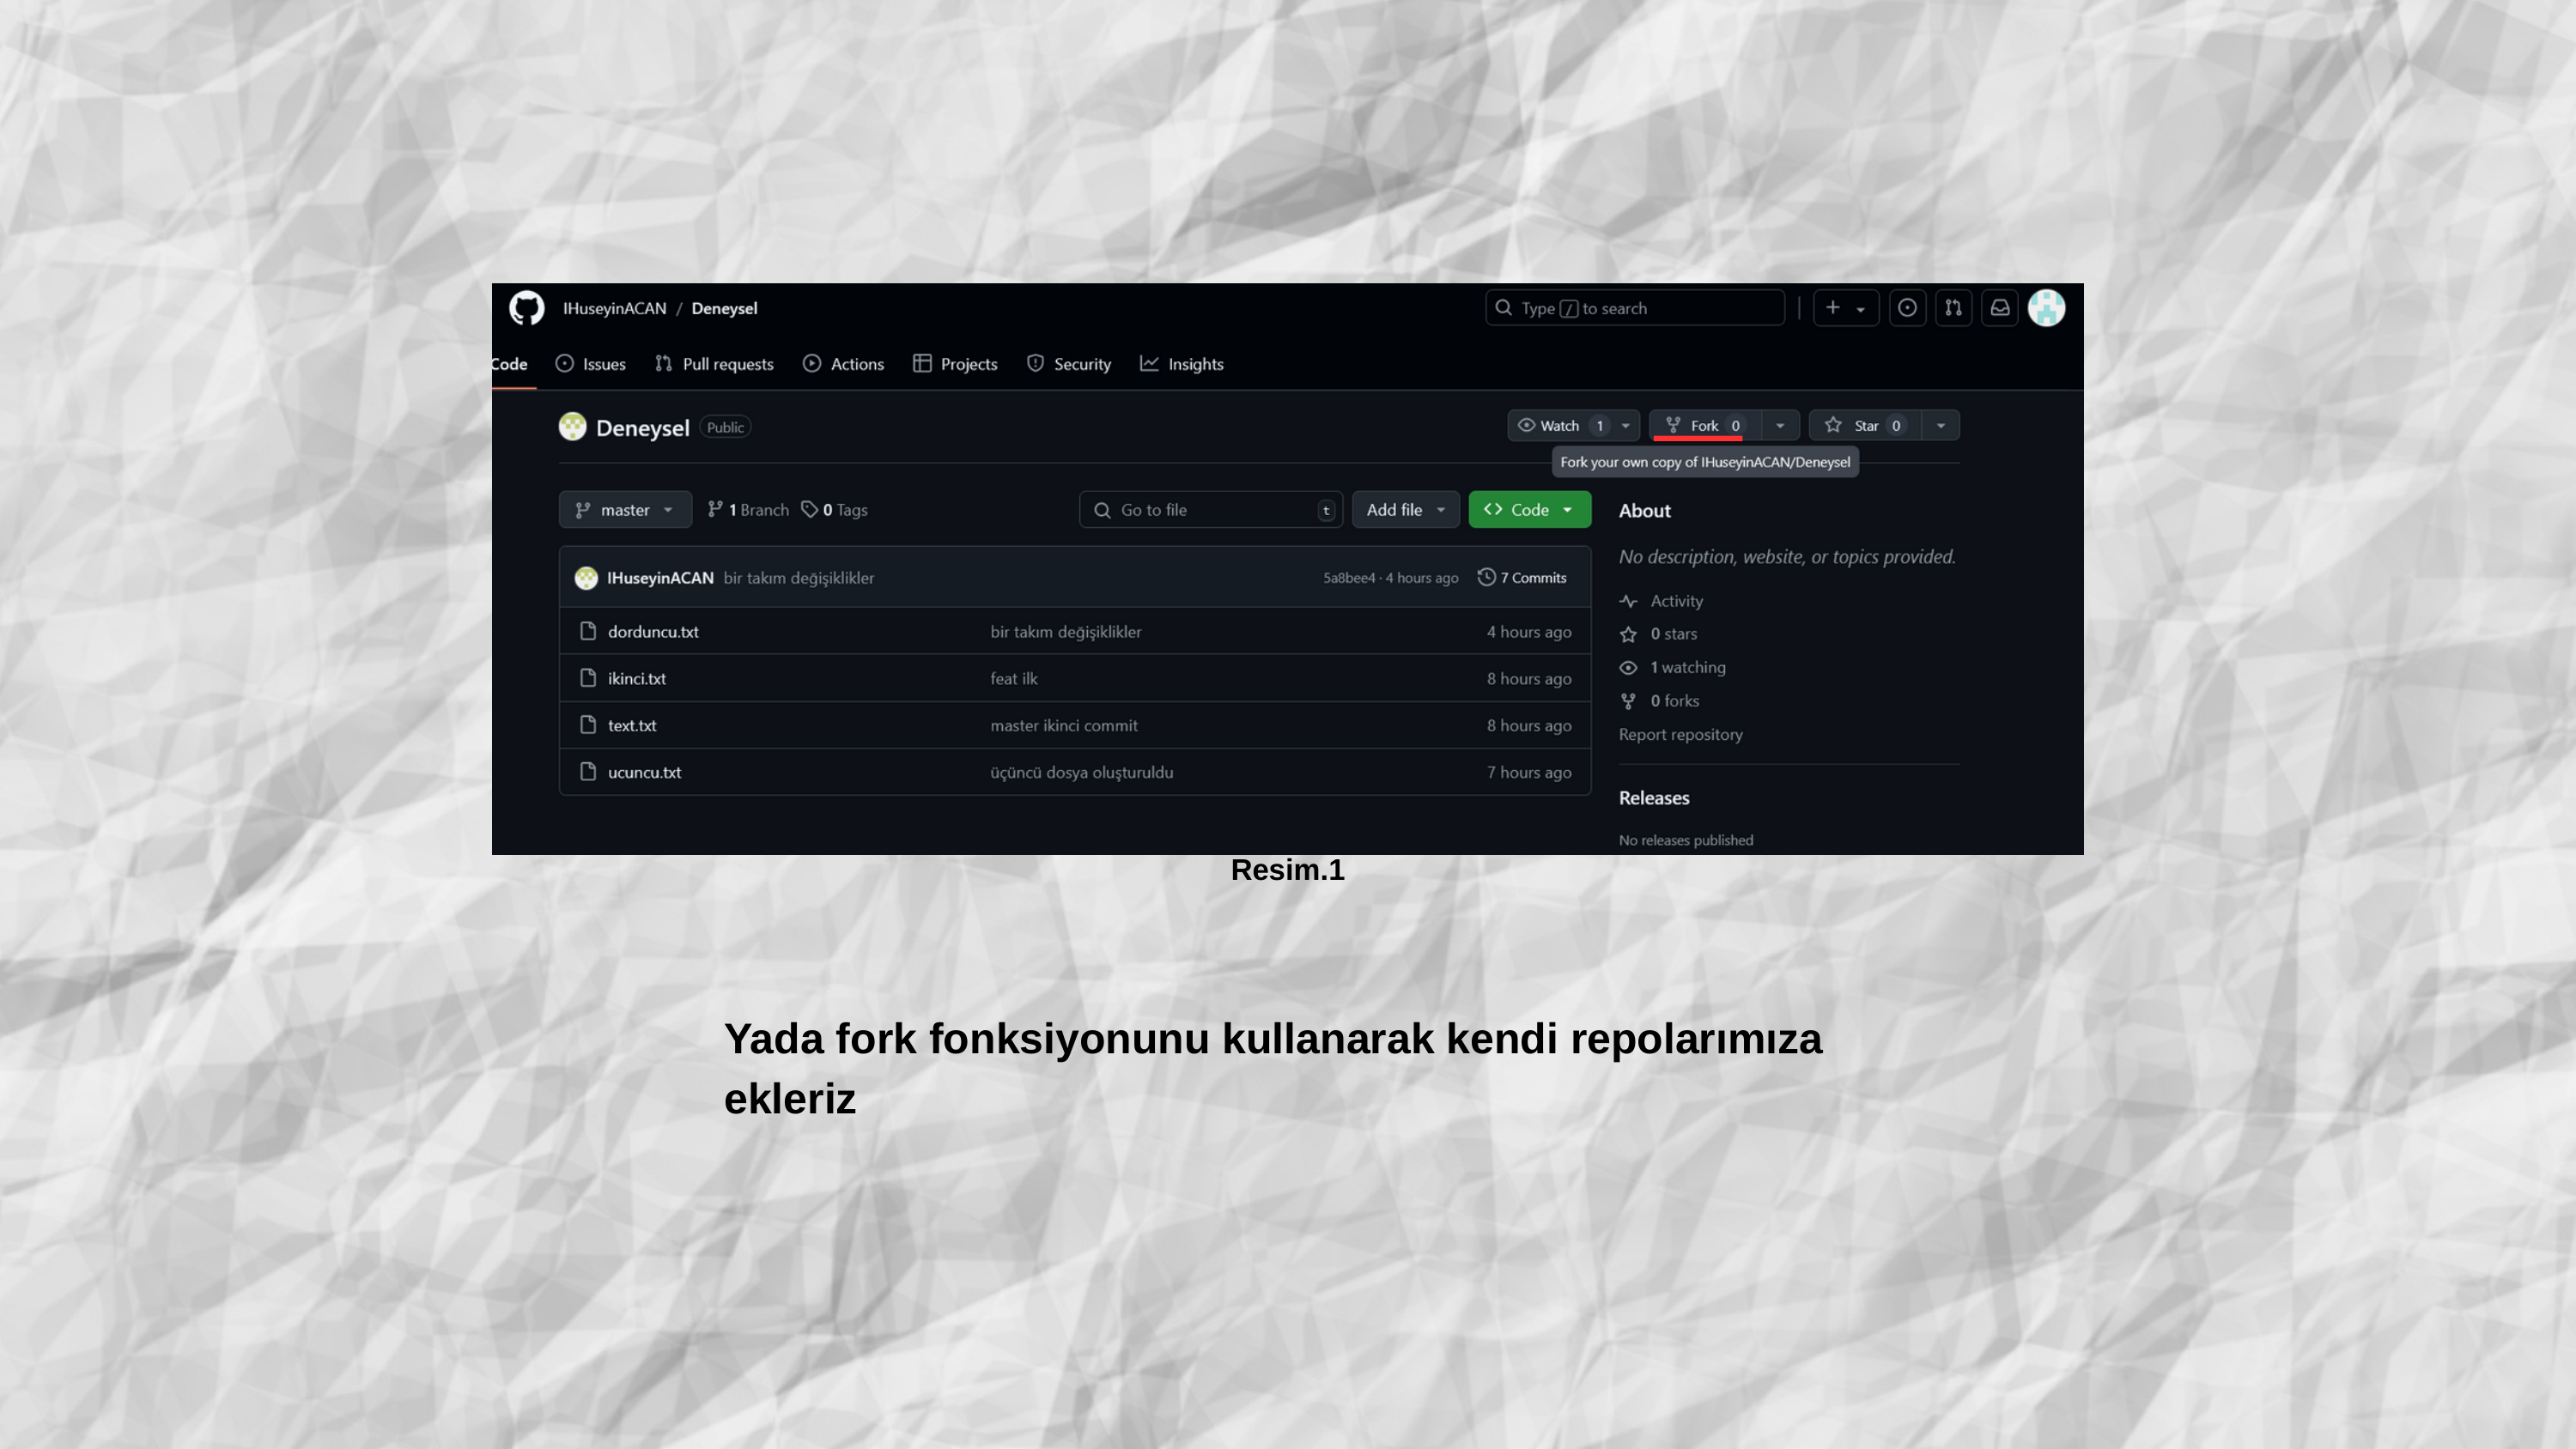

Resim.1
Yada fork fonksiyonunu kullanarak kendi repolarımıza ekleriz